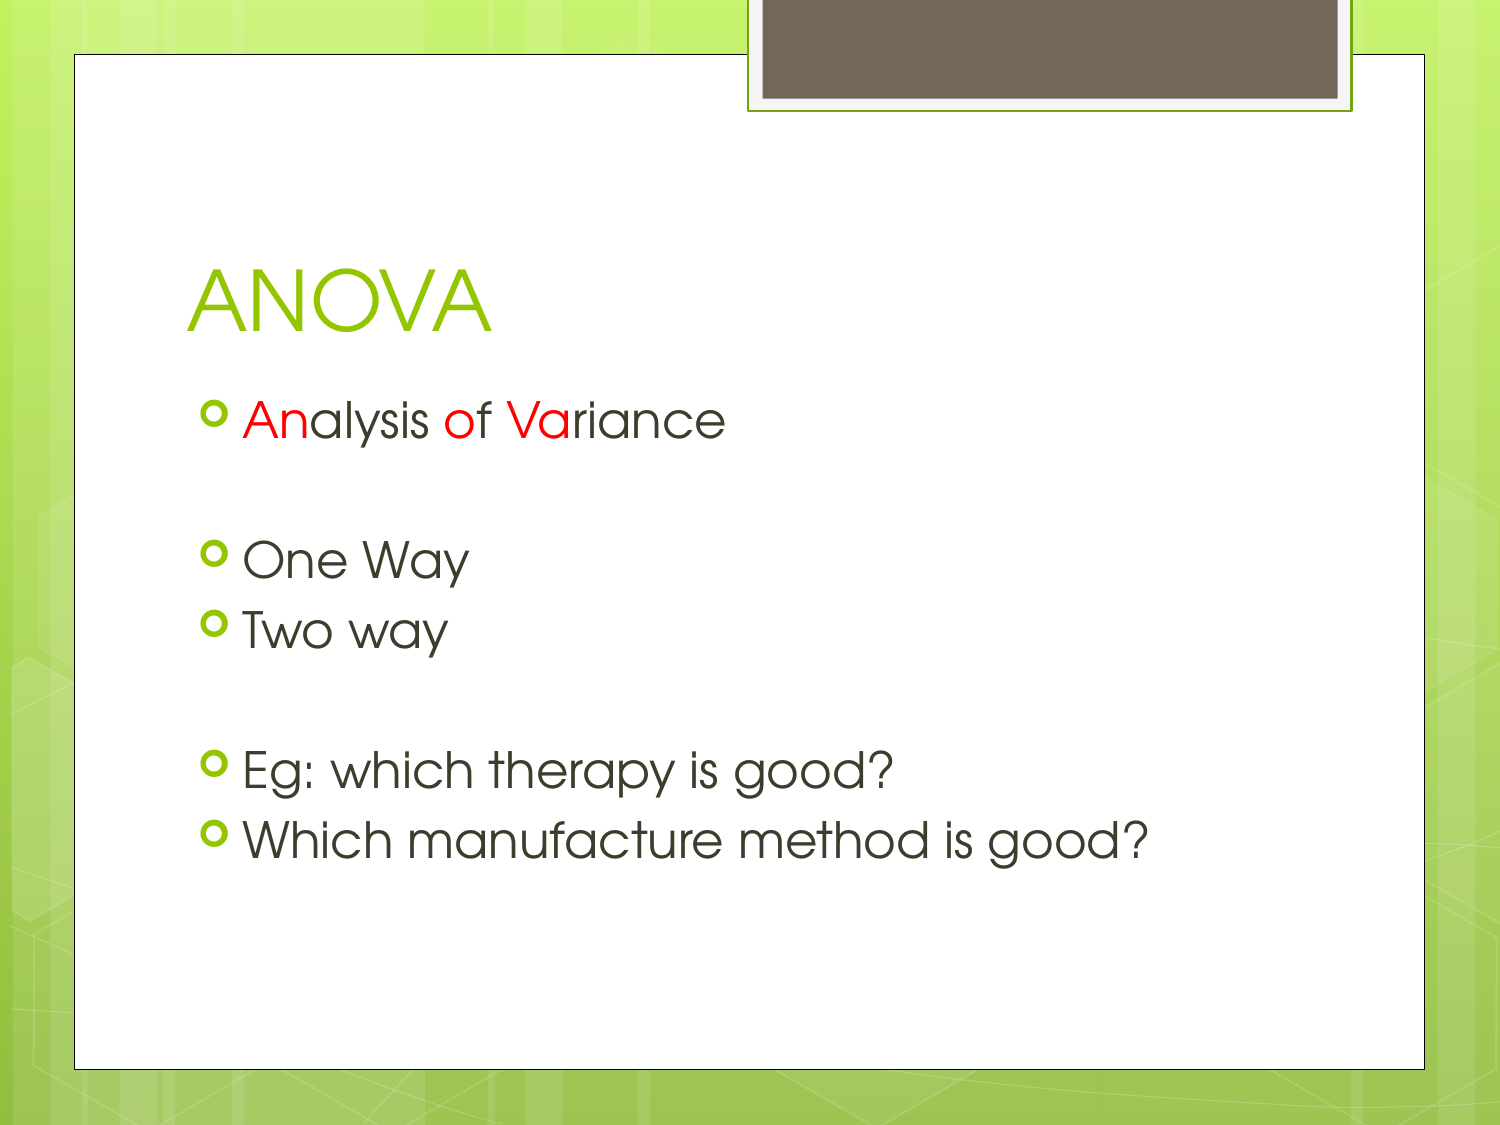

# ANOVA
Analysis of Variance

One Way
Two way

Eg: which therapy is good?
Which manufacture method is good?